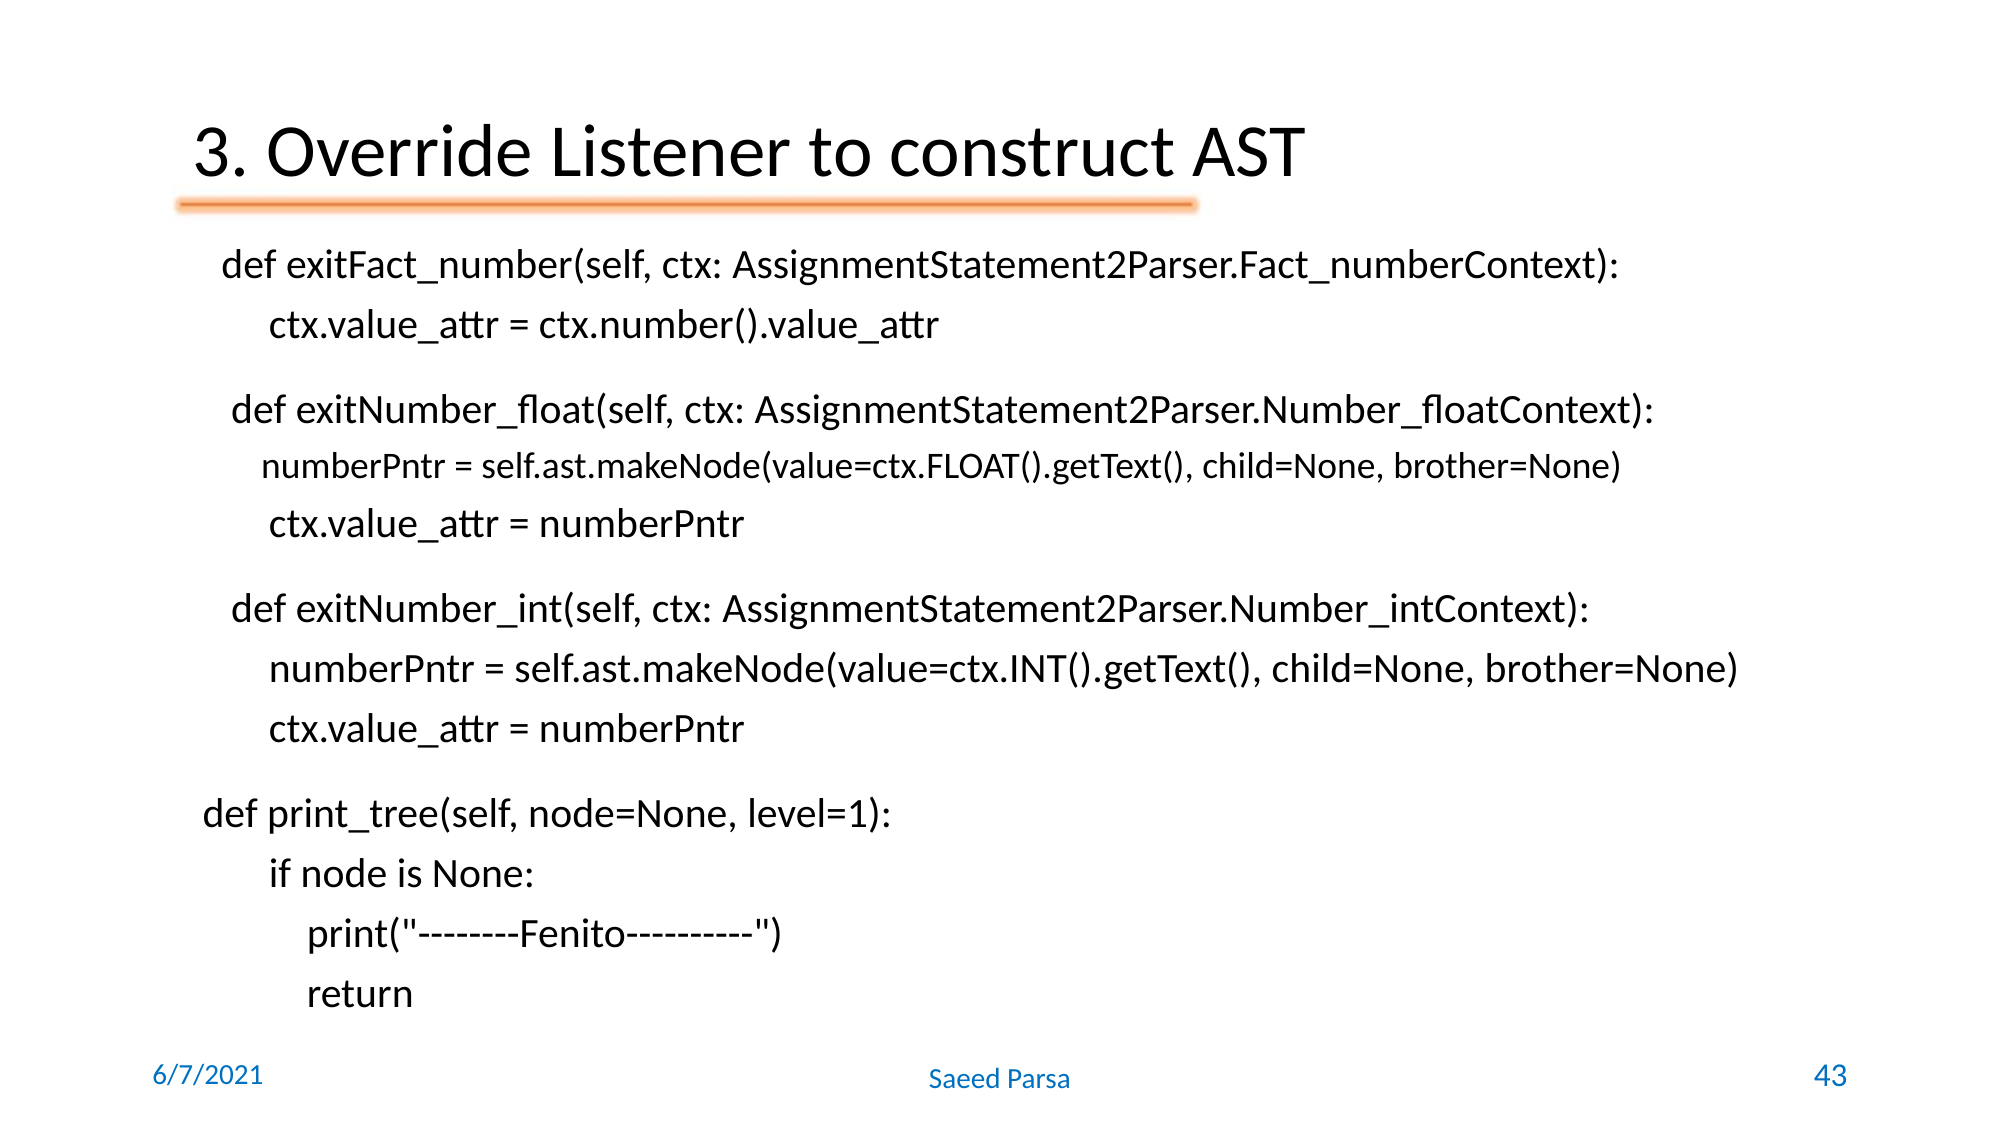

3. Override Listener to construct AST
   def exitFact_number(self, ctx: AssignmentStatement2Parser.Fact_numberContext):
        ctx.value_attr = ctx.number().value_attr
    def exitNumber_float(self, ctx: AssignmentStatement2Parser.Number_floatContext):
        numberPntr = self.ast.makeNode(value=ctx.FLOAT().getText(), child=None, brother=None)
        ctx.value_attr = numberPntr
    def exitNumber_int(self, ctx: AssignmentStatement2Parser.Number_intContext):
        numberPntr = self.ast.makeNode(value=ctx.INT().getText(), child=None, brother=None)
        ctx.value_attr = numberPntr
 def print_tree(self, node=None, level=1):
        if node is None:
            print("--------Fenito----------")
            return

6/7/2021
Saeed Parsa
43